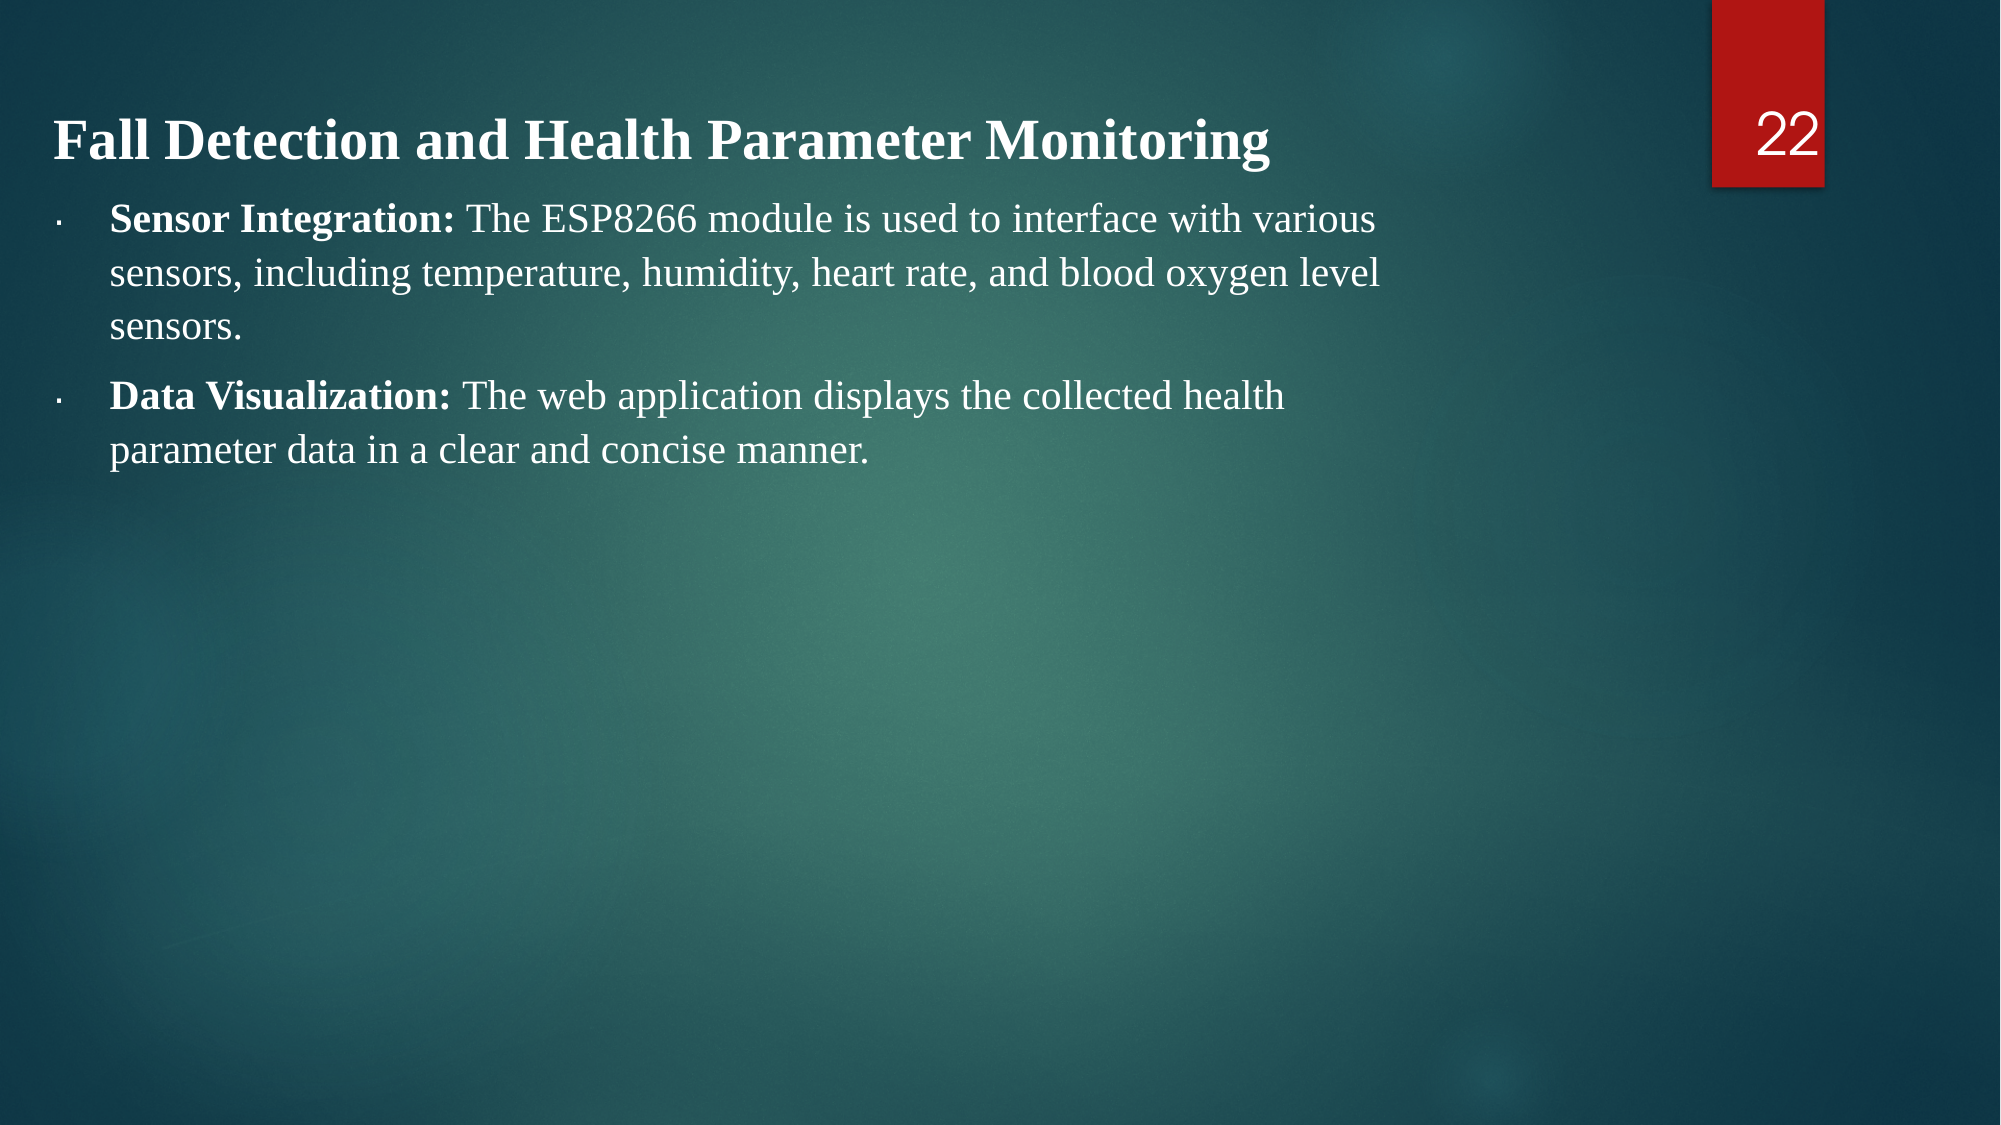

22
Fall Detection and Health Parameter Monitoring
Sensor Integration: The ESP8266 module is used to interface with various sensors, including temperature, humidity, heart rate, and blood oxygen level sensors.
Data Visualization: The web application displays the collected health parameter data in a clear and concise manner.